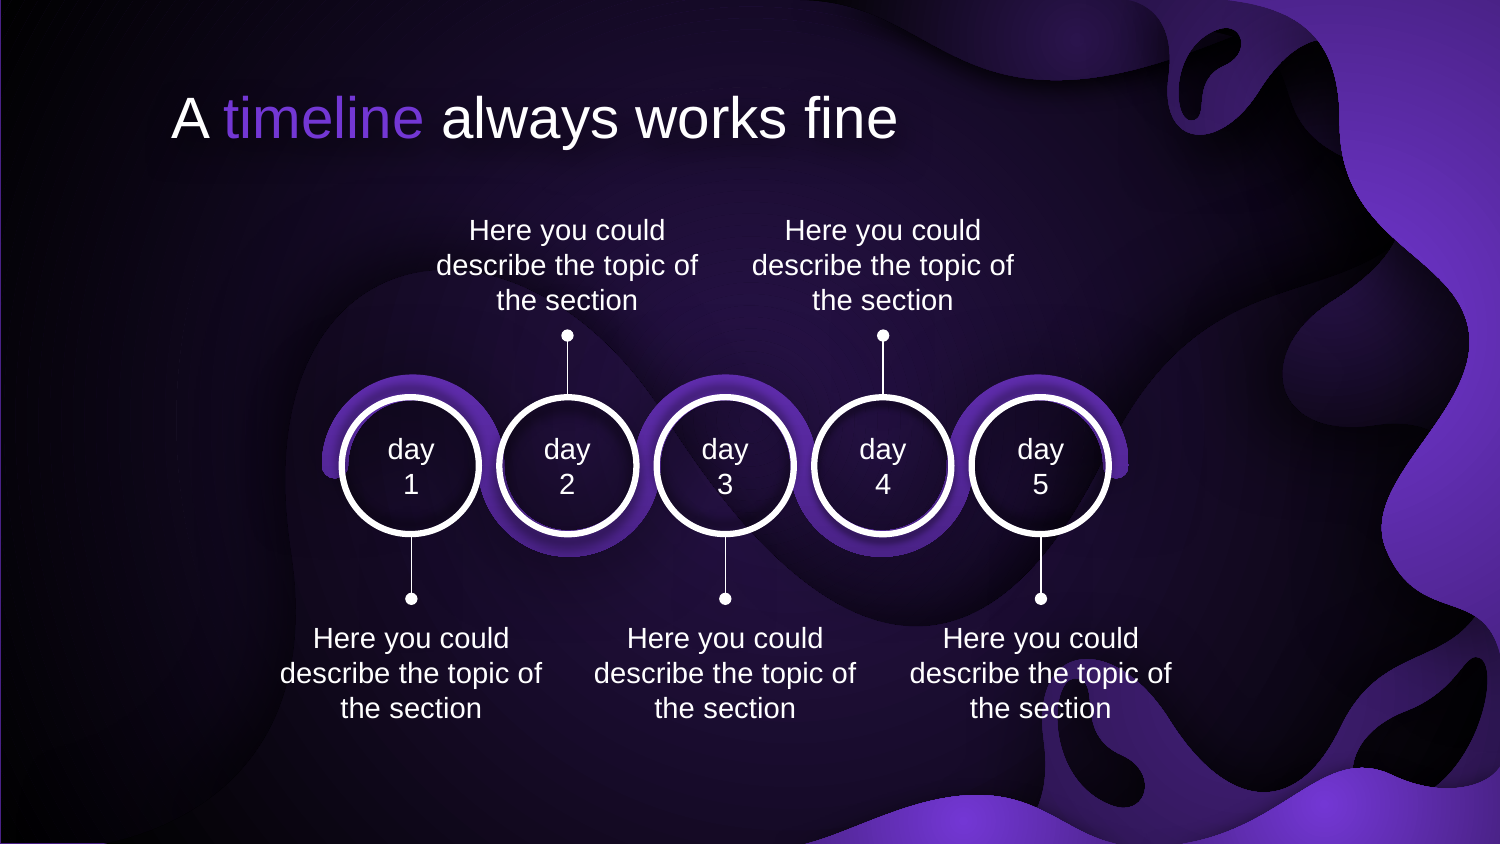

# A timeline always works fine
Here you could describe the topic of the section
Here you could describe the topic of the section

day 1
day 2
day 3
day 4
day 5
Here you could describe the topic of the section
Here you could describe the topic of the section
Here you could describe the topic of the section